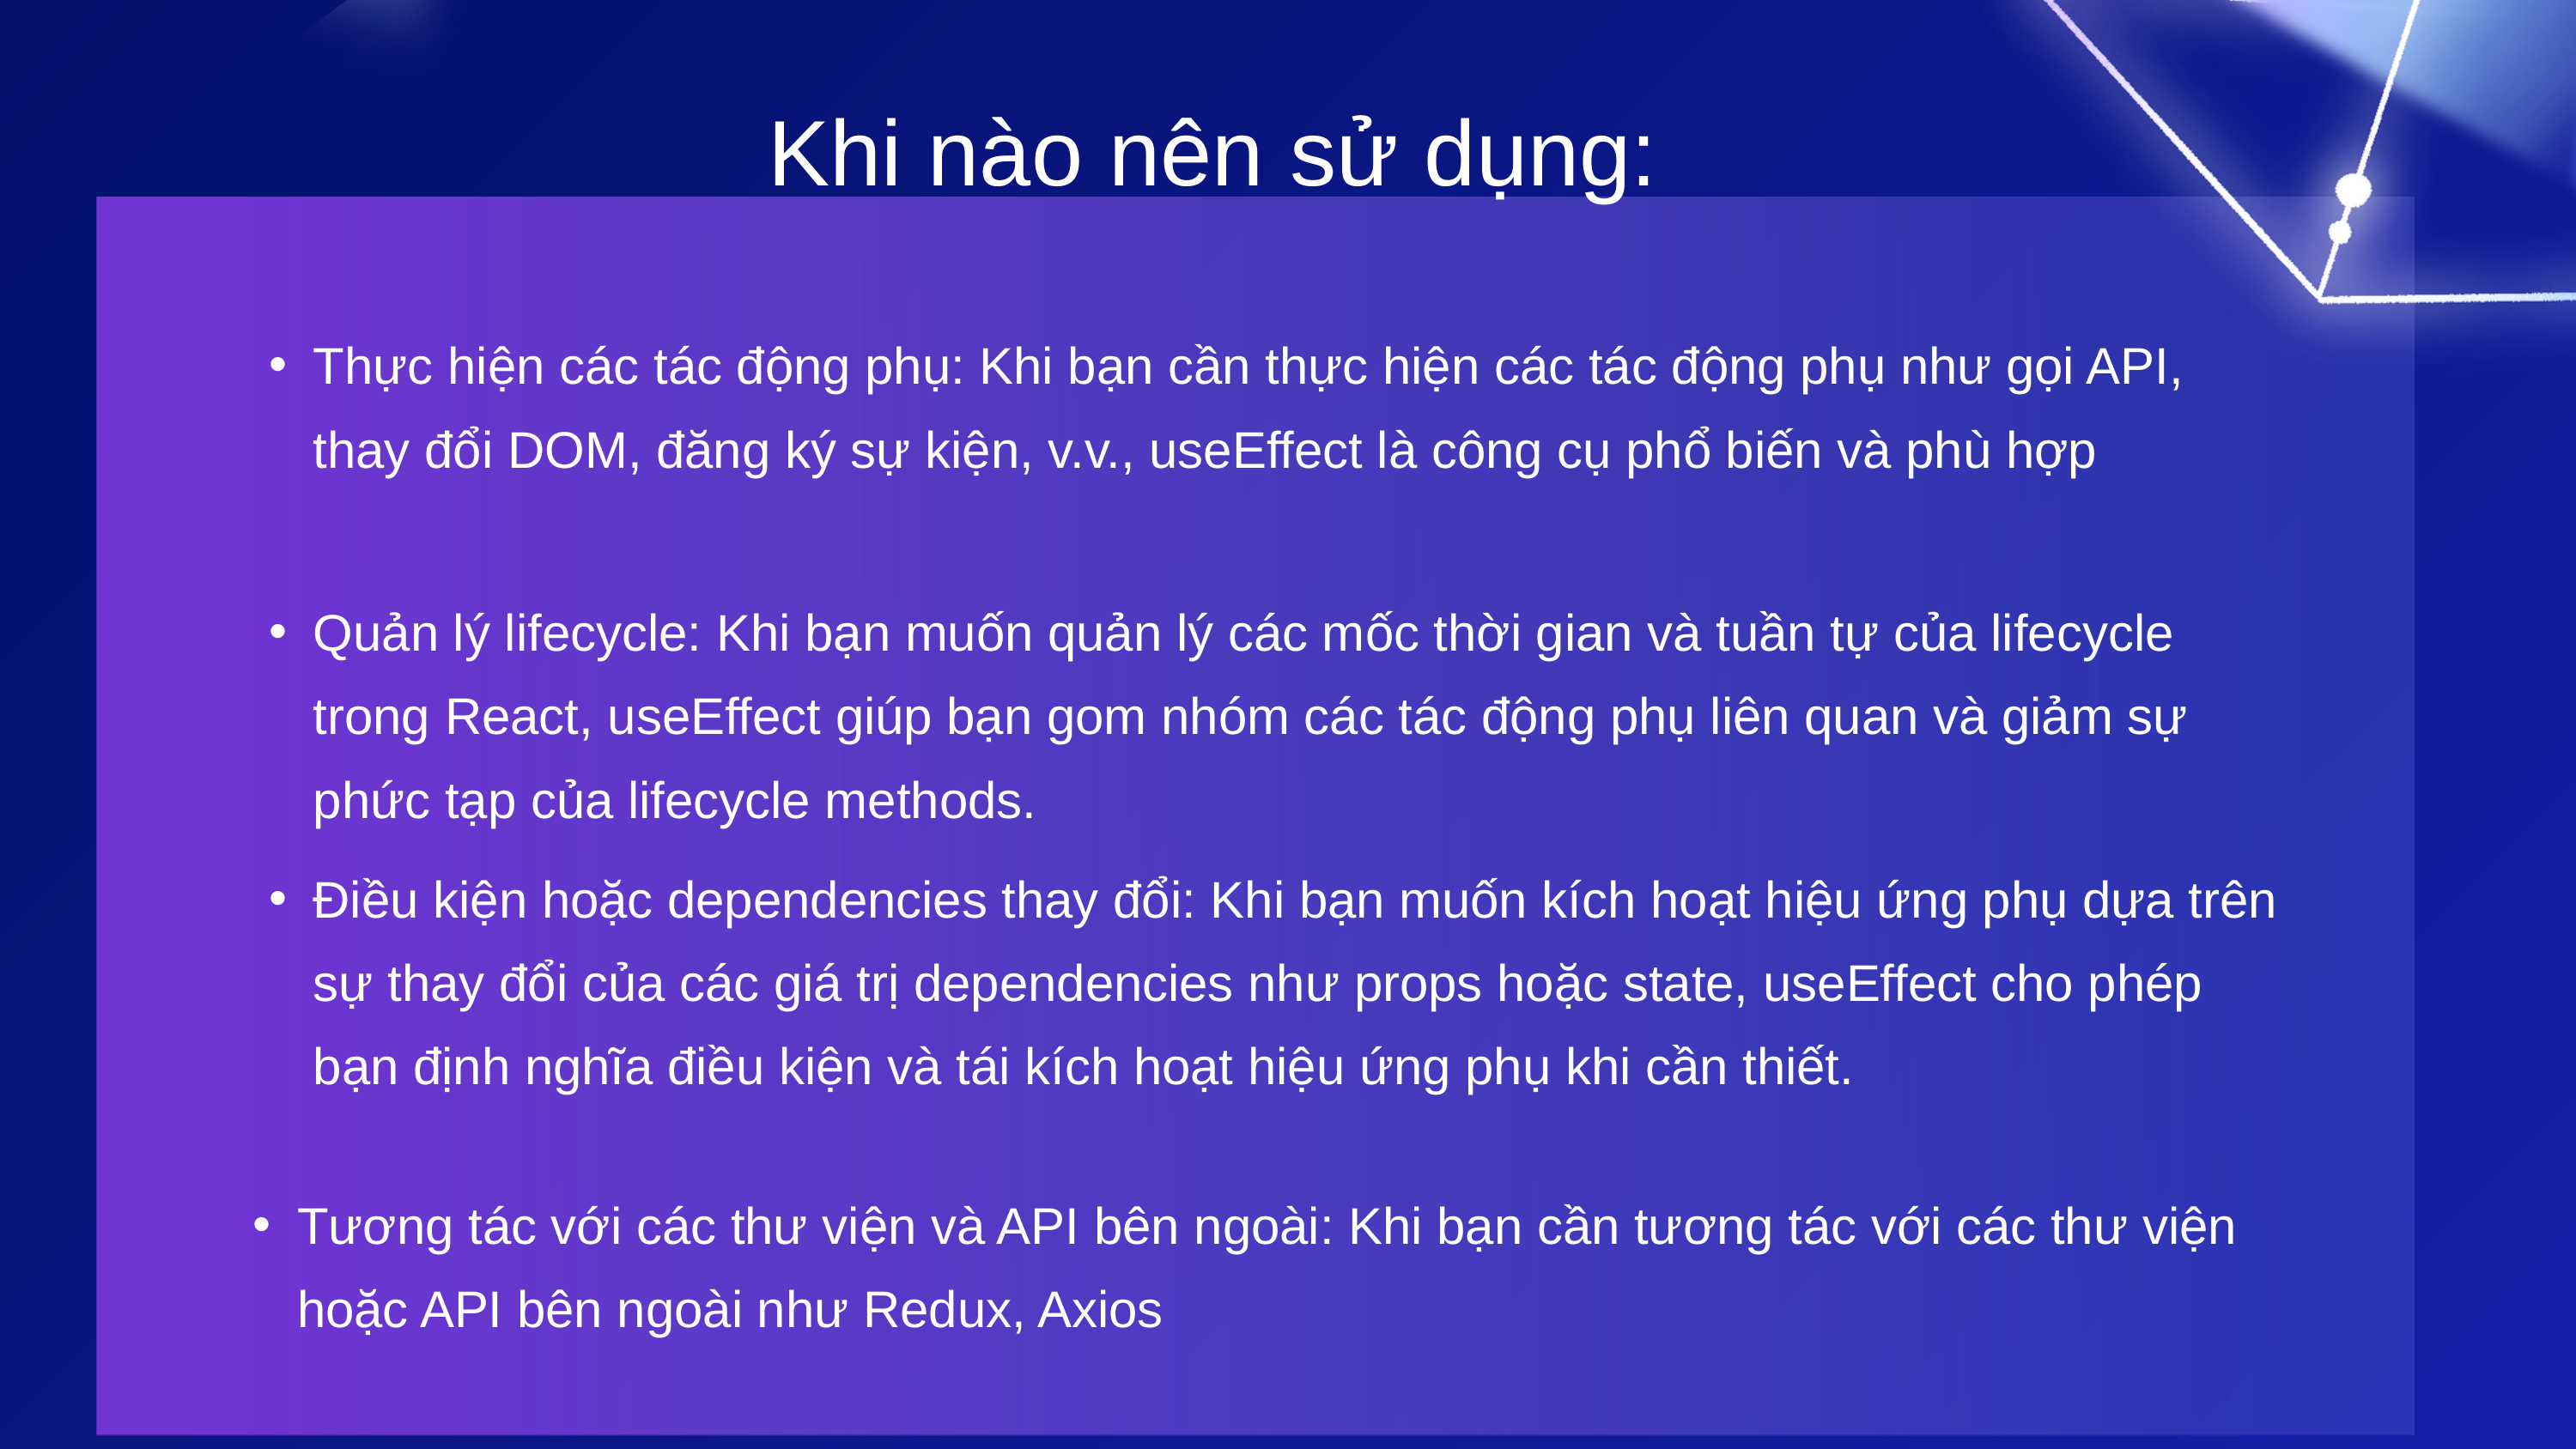

Khi nào nên sử dụng:

Thực hiện các tác động phụ: Khi bạn cần thực hiện các tác động phụ như gọi API, thay đổi DOM, đăng ký sự kiện, v.v., useEffect là công cụ phổ biến và phù hợp
Quản lý lifecycle: Khi bạn muốn quản lý các mốc thời gian và tuần tự của lifecycle trong React, useEffect giúp bạn gom nhóm các tác động phụ liên quan và giảm sự phức tạp của lifecycle methods.
Điều kiện hoặc dependencies thay đổi: Khi bạn muốn kích hoạt hiệu ứng phụ dựa trên sự thay đổi của các giá trị dependencies như props hoặc state, useEffect cho phép bạn định nghĩa điều kiện và tái kích hoạt hiệu ứng phụ khi cần thiết.
Tương tác với các thư viện và API bên ngoài: Khi bạn cần tương tác với các thư viện hoặc API bên ngoài như Redux, Axios